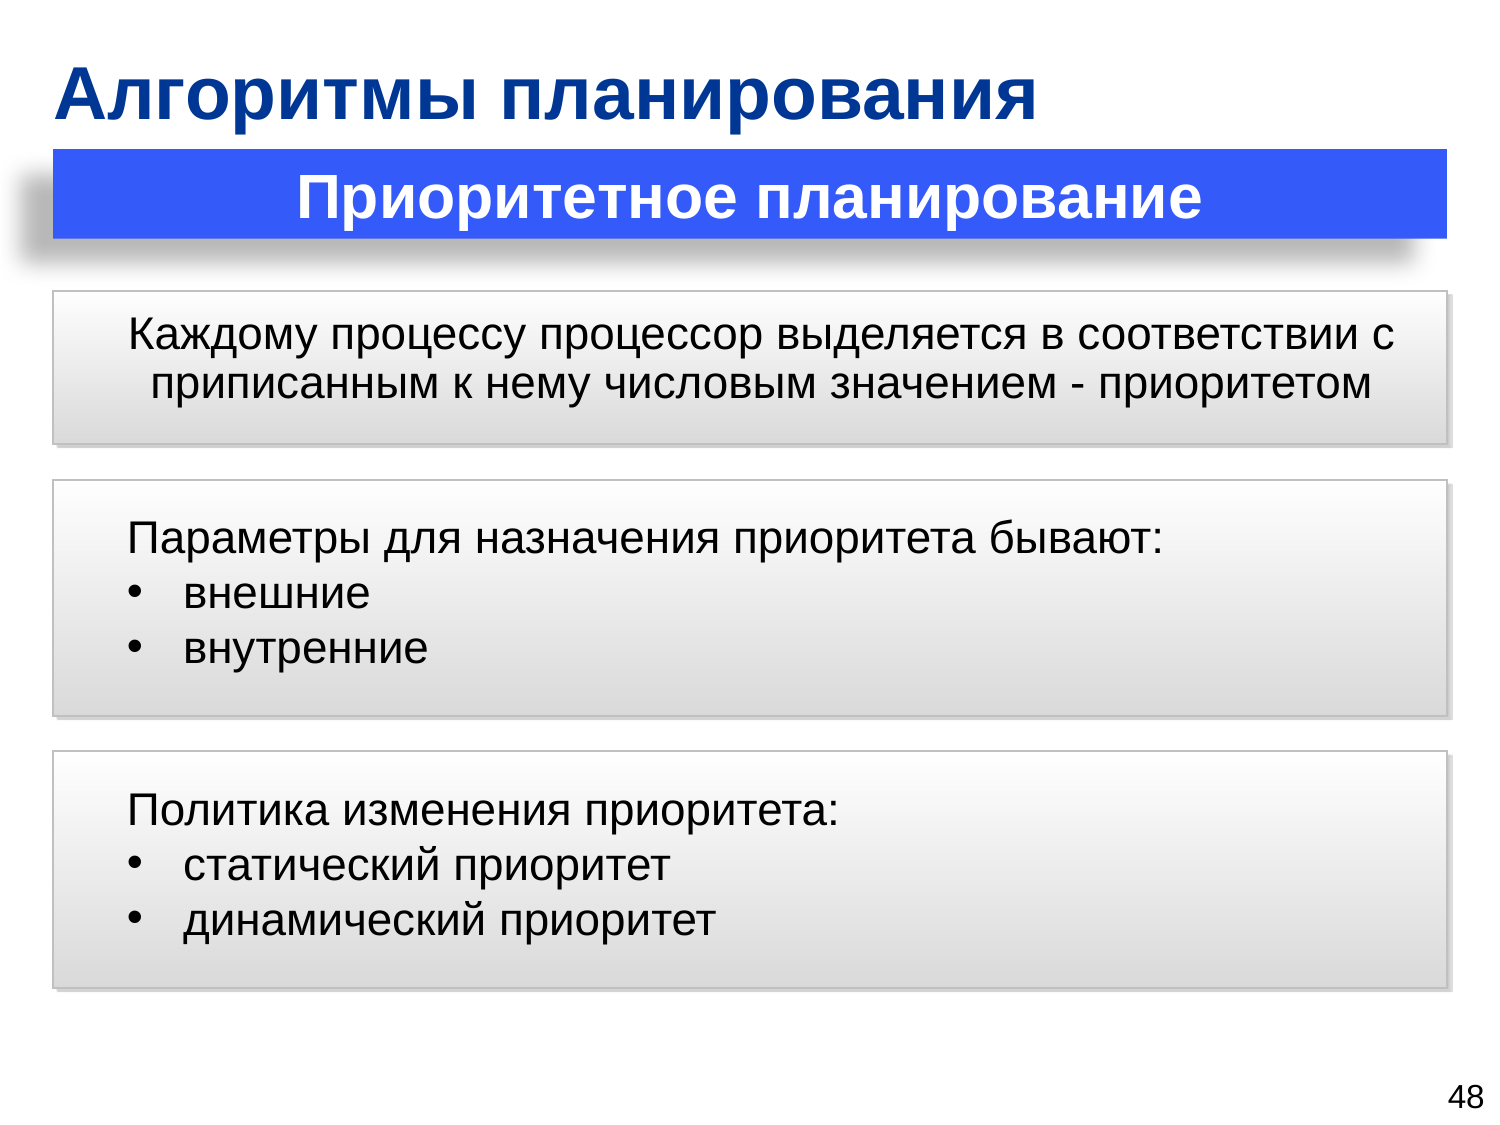

Алгоритмы планирования
Приоритетное планирование

Каждому процессу процессор выделяется в соответствии с приписанным к нему числовым значением - приоритетом

Параметры для назначения приоритета бывают:
внешние
внутренние

Политика изменения приоритета:
статический приоритет
динамический приоритет
48